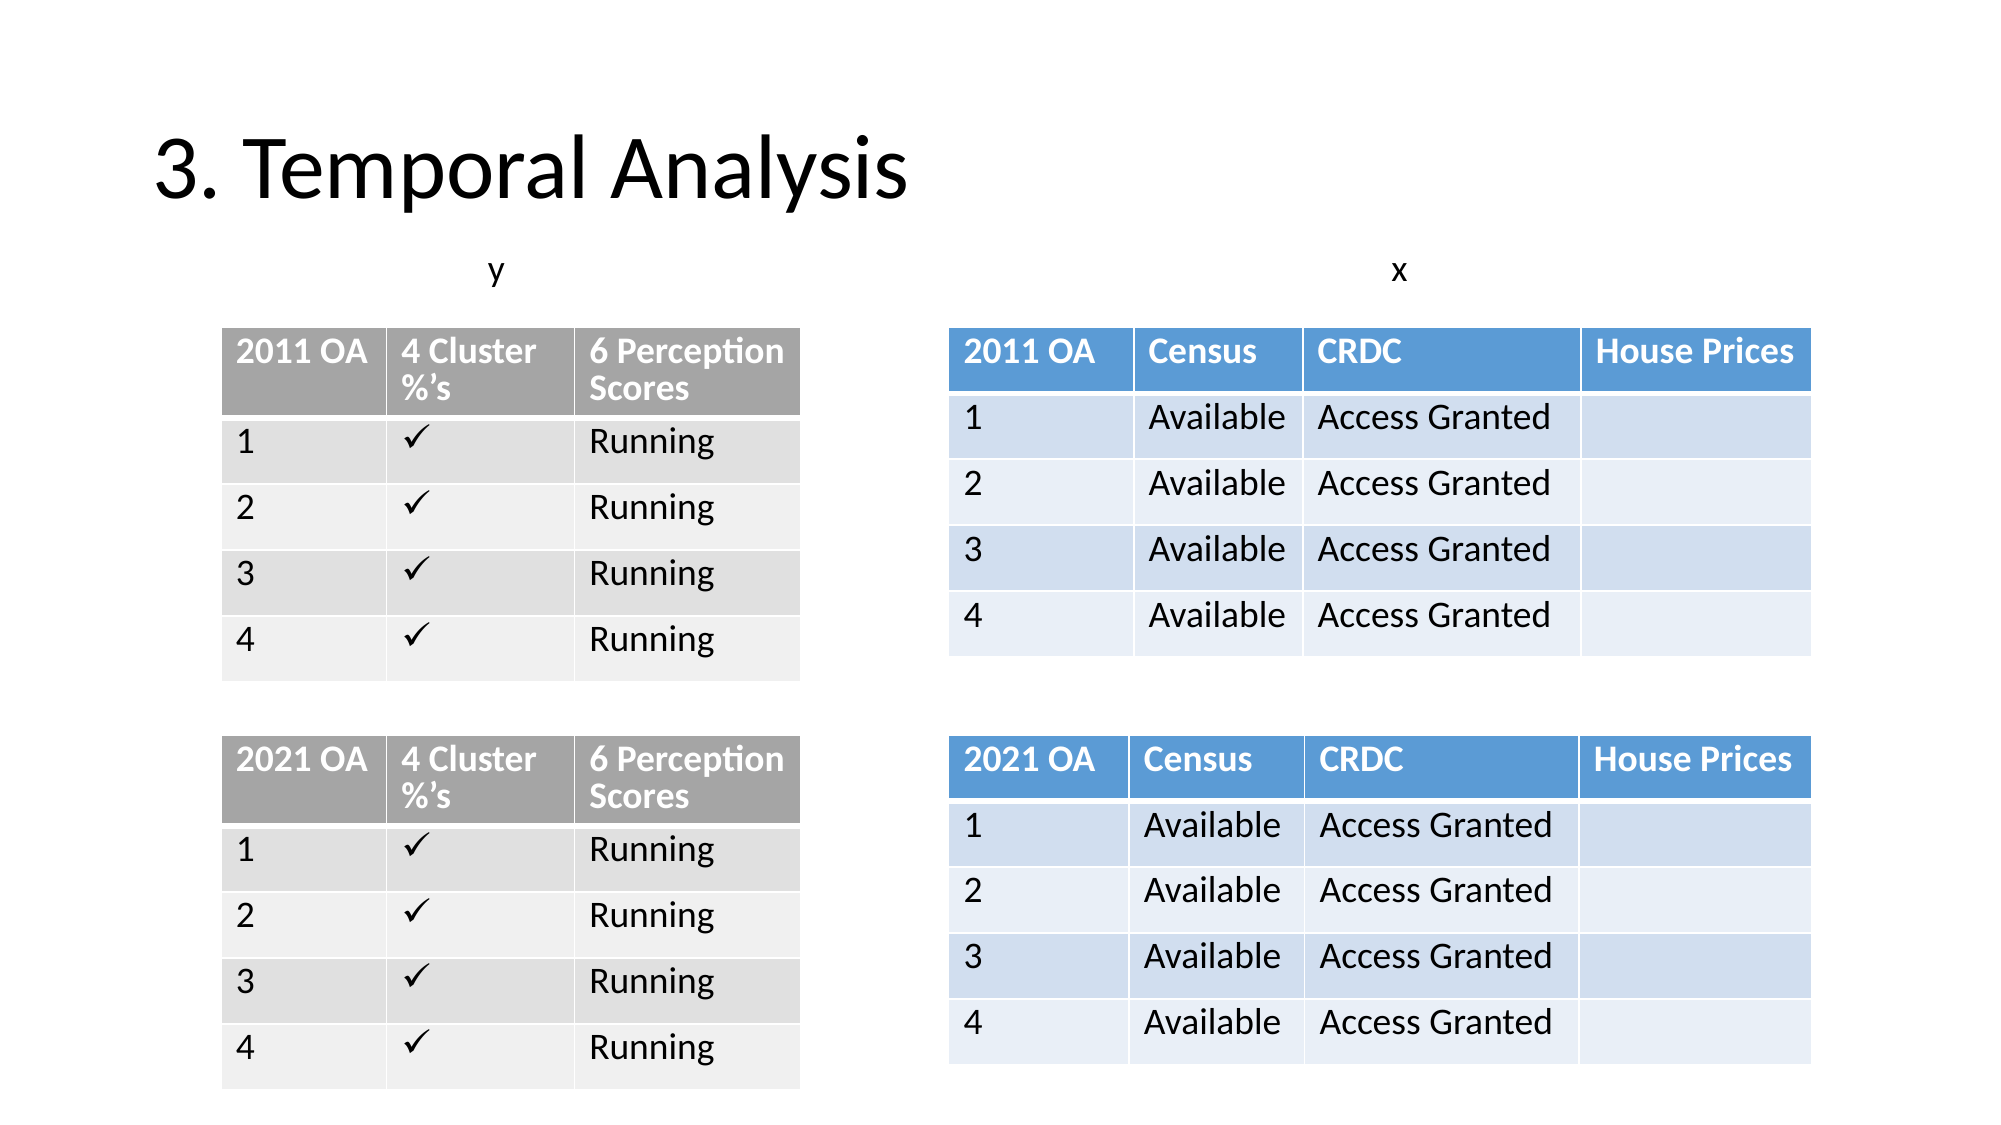

# 3. Temporal Analysis
y
x
| 2011 OA | 4 Cluster %’s | 6 Perception Scores |
| --- | --- | --- |
| 1 |  | Running |
| 2 |  | Running |
| 3 |  | Running |
| 4 |  | Running |
| 2011 OA | Census | CRDC | House Prices |
| --- | --- | --- | --- |
| 1 | Available | Access Granted |  |
| 2 | Available | Access Granted |  |
| 3 | Available | Access Granted |  |
| 4 | Available | Access Granted |  |
| 2021 OA | 4 Cluster %’s | 6 Perception Scores |
| --- | --- | --- |
| 1 |  | Running |
| 2 |  | Running |
| 3 |  | Running |
| 4 |  | Running |
| 2021 OA | Census | CRDC | House Prices |
| --- | --- | --- | --- |
| 1 | Available | Access Granted |  |
| 2 | Available | Access Granted |  |
| 3 | Available | Access Granted |  |
| 4 | Available | Access Granted |  |